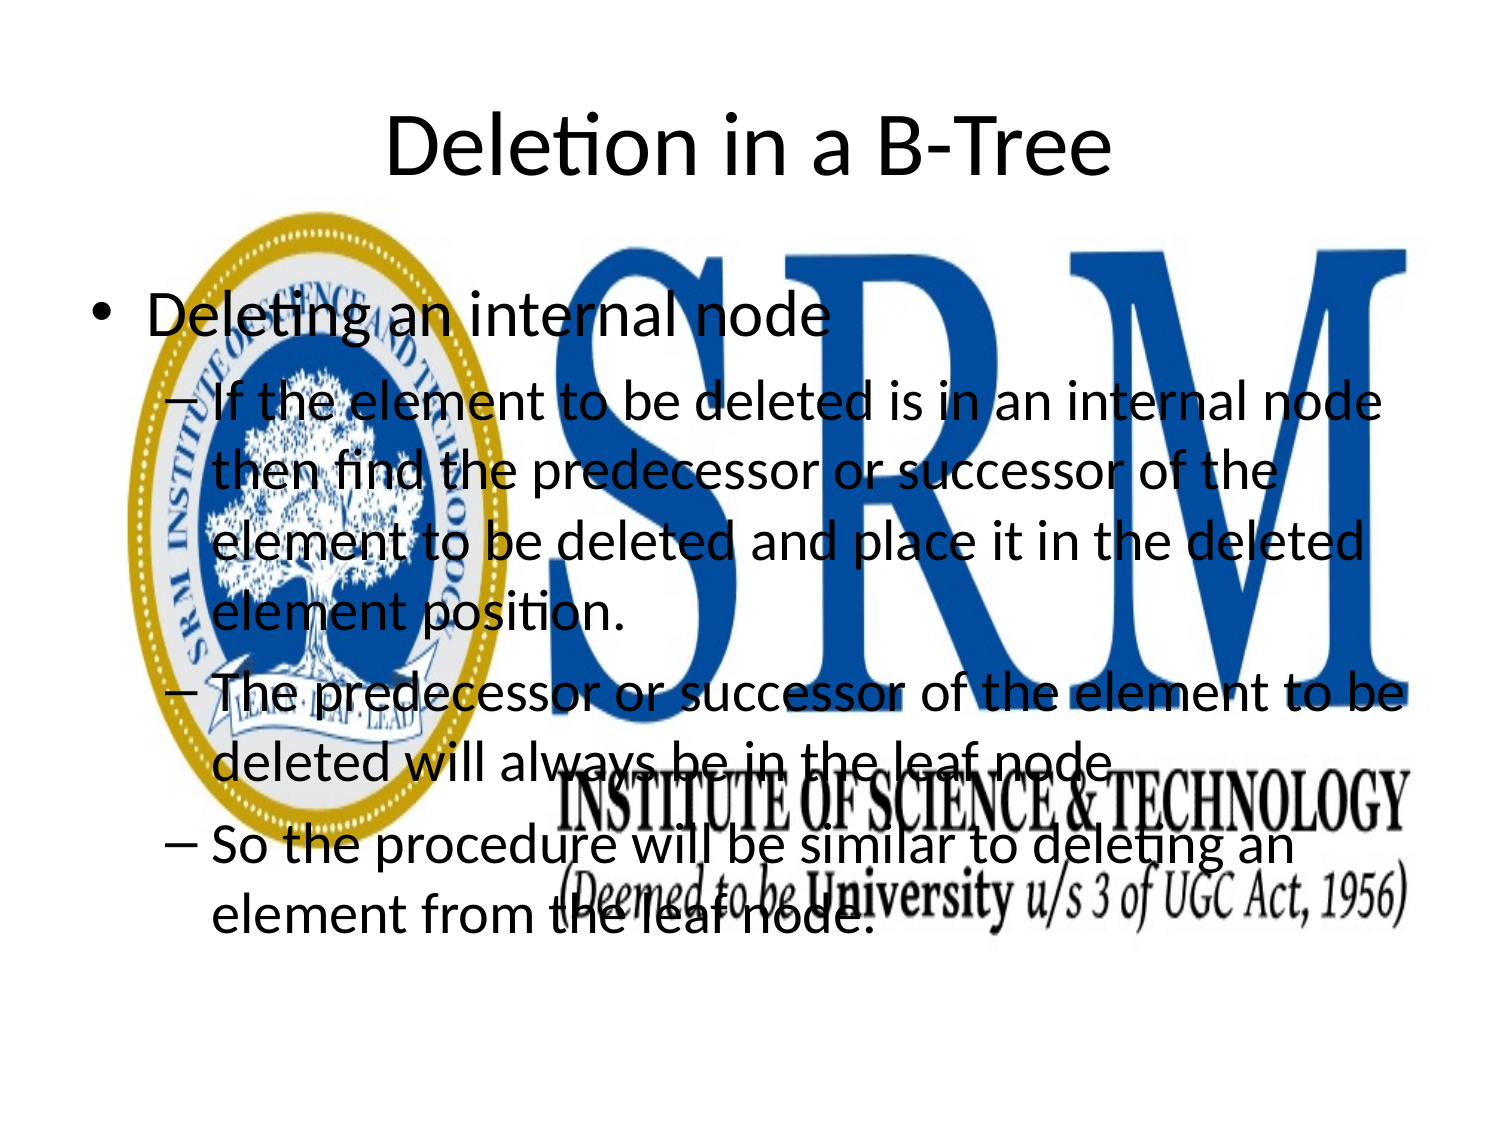

# Deletion in a B-Tree
Deleting an internal node
If the element to be deleted is in an internal node then find the predecessor or successor of the element to be deleted and place it in the deleted element position.
The predecessor or successor of the element to be deleted will always be in the leaf node.
So the procedure will be similar to deleting an element from the leaf node.